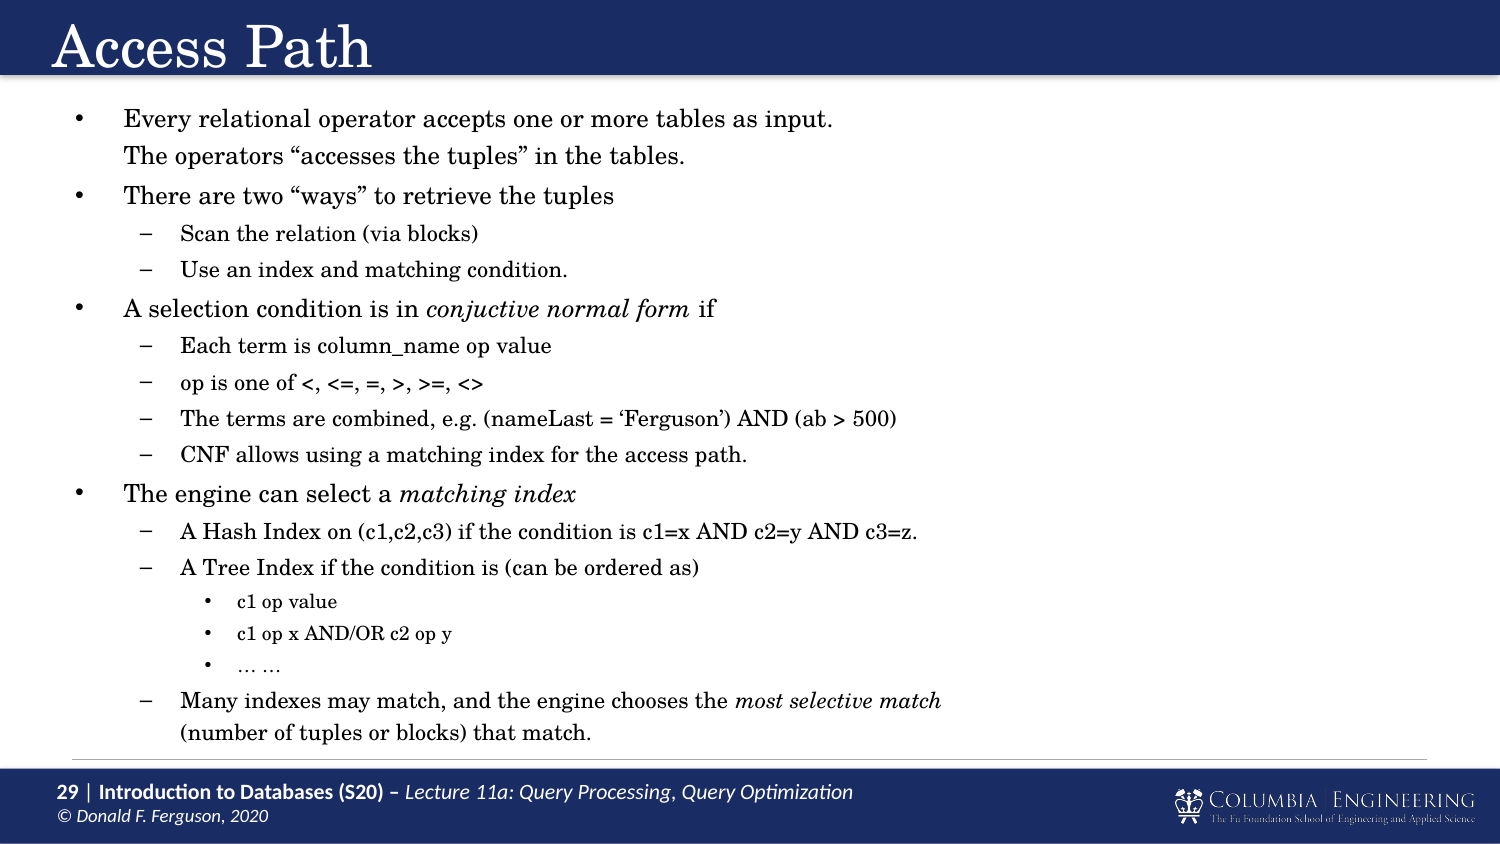

# Access Path
Every relational operator accepts one or more tables as input.
The operators “accesses the tuples” in the tables.
There are two “ways” to retrieve the tuples
Scan the relation (via blocks)
Use an index and matching condition.
A selection condition is in conjuctive normal form if
Each term is column_name op value
op is one of <, <=, =, >, >=, <>
The terms are combined, e.g. (nameLast = ‘Ferguson’) AND (ab > 500)
CNF allows using a matching index for the access path.
The engine can select a matching index
A Hash Index on (c1,c2,c3) if the condition is c1=x AND c2=y AND c3=z.
A Tree Index if the condition is (can be ordered as)
c1 op value
c1 op x AND/OR c2 op y
… …
Many indexes may match, and the engine chooses the most selective match
(number of tuples or blocks) that match.